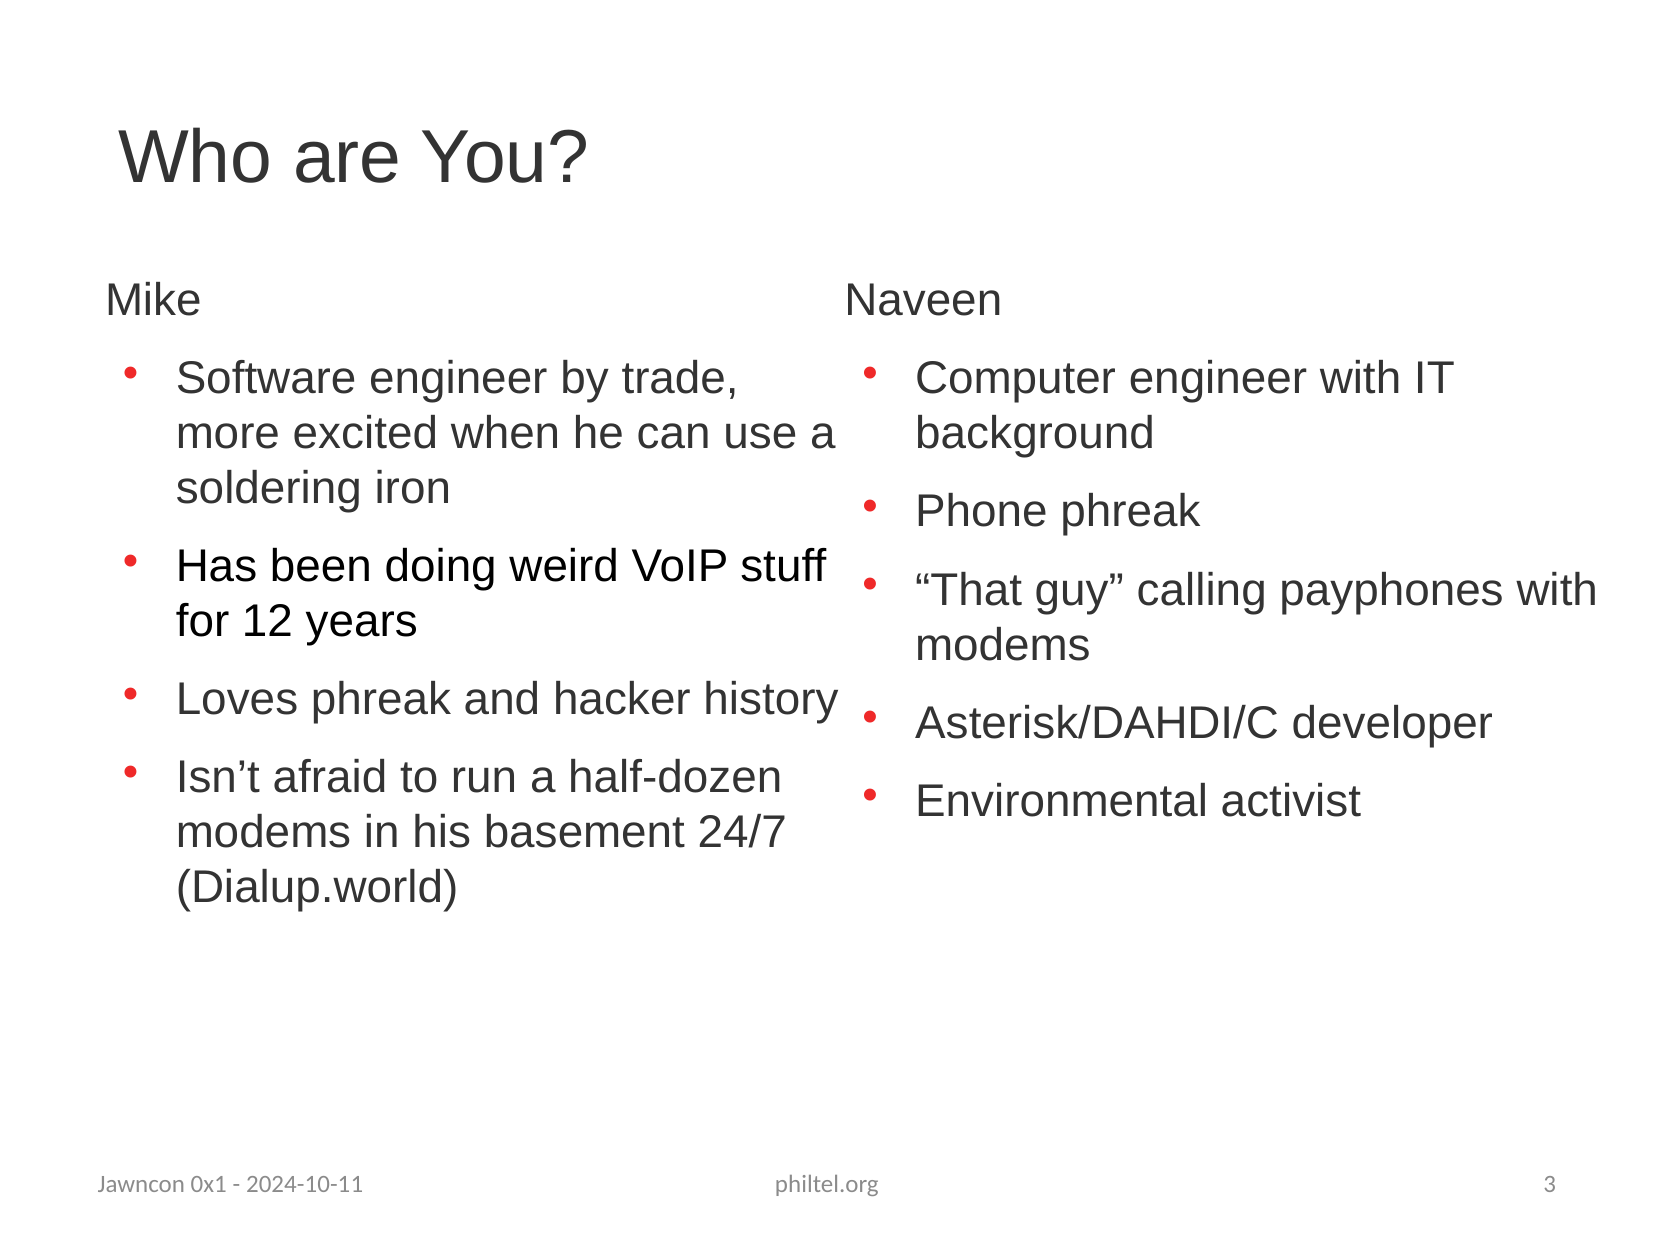

Who are You?
Mike
Software engineer by trade, more excited when he can use a soldering iron
Has been doing weird VoIP stuff for 12 years
Loves phreak and hacker history
Isn’t afraid to run a half-dozen modems in his basement 24/7 (Dialup.world)
Naveen
Computer engineer with IT background
Phone phreak
“That guy” calling payphones with modems
Asterisk/DAHDI/C developer
Environmental activist
Jawncon 0x1 - 2024-10-11
philtel.org
3